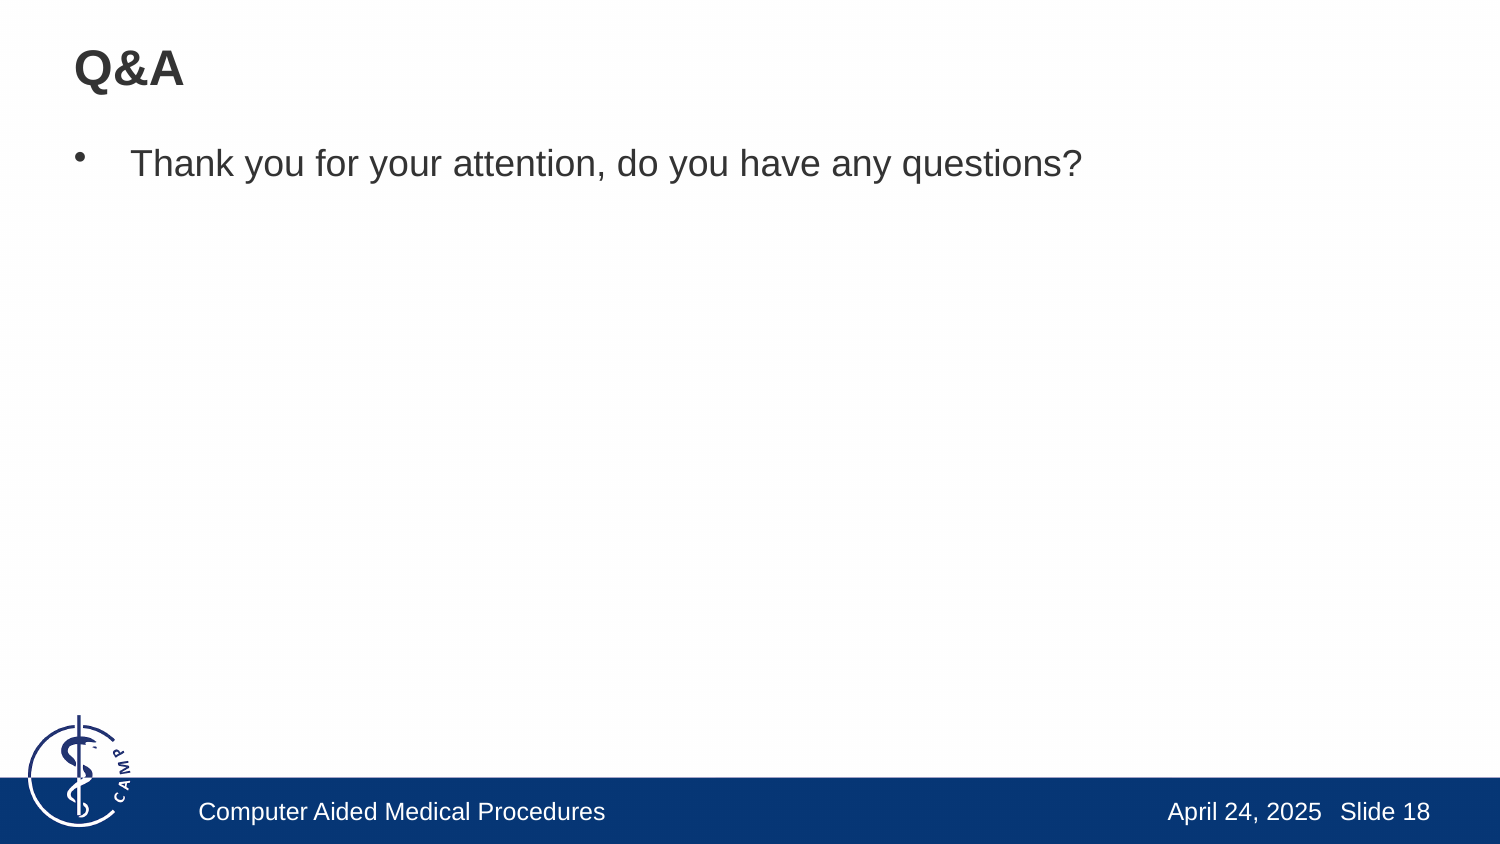

# Q&A
Thank you for your attention, do you have any questions?
Computer Aided Medical Procedures
April 24, 2025
Slide 18